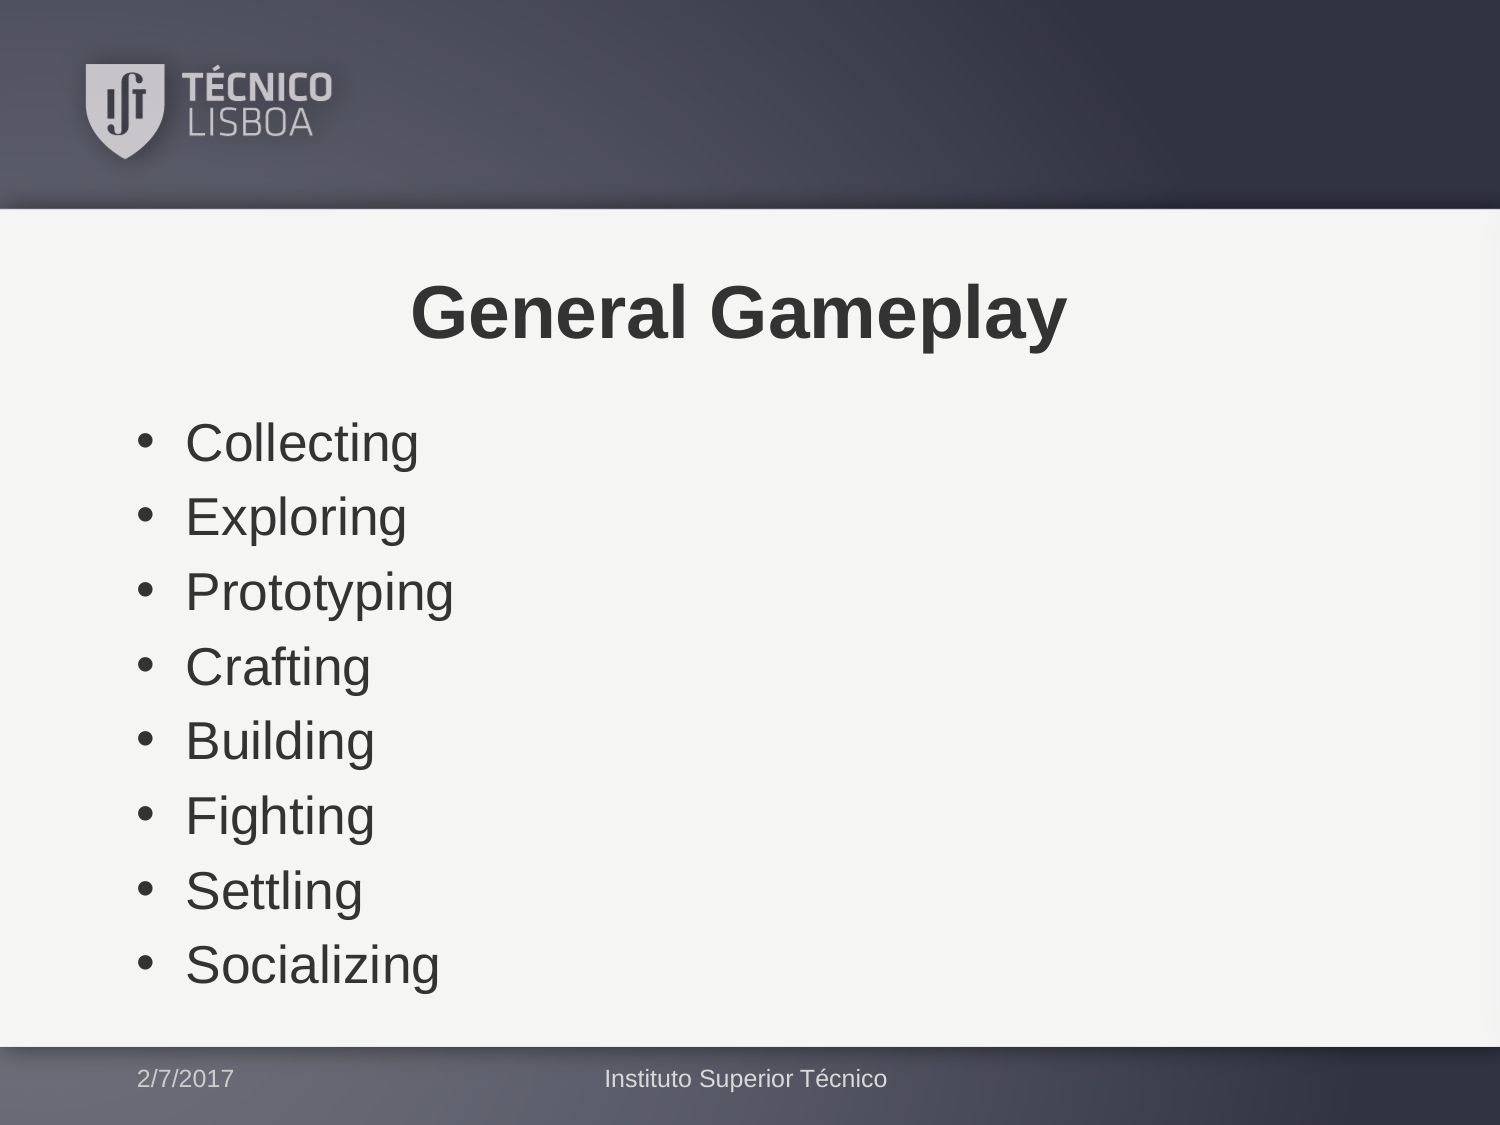

# General Gameplay
Collecting
Exploring
Prototyping
Crafting
Building
Fighting
Settling
Socializing
2/7/2017
Instituto Superior Técnico